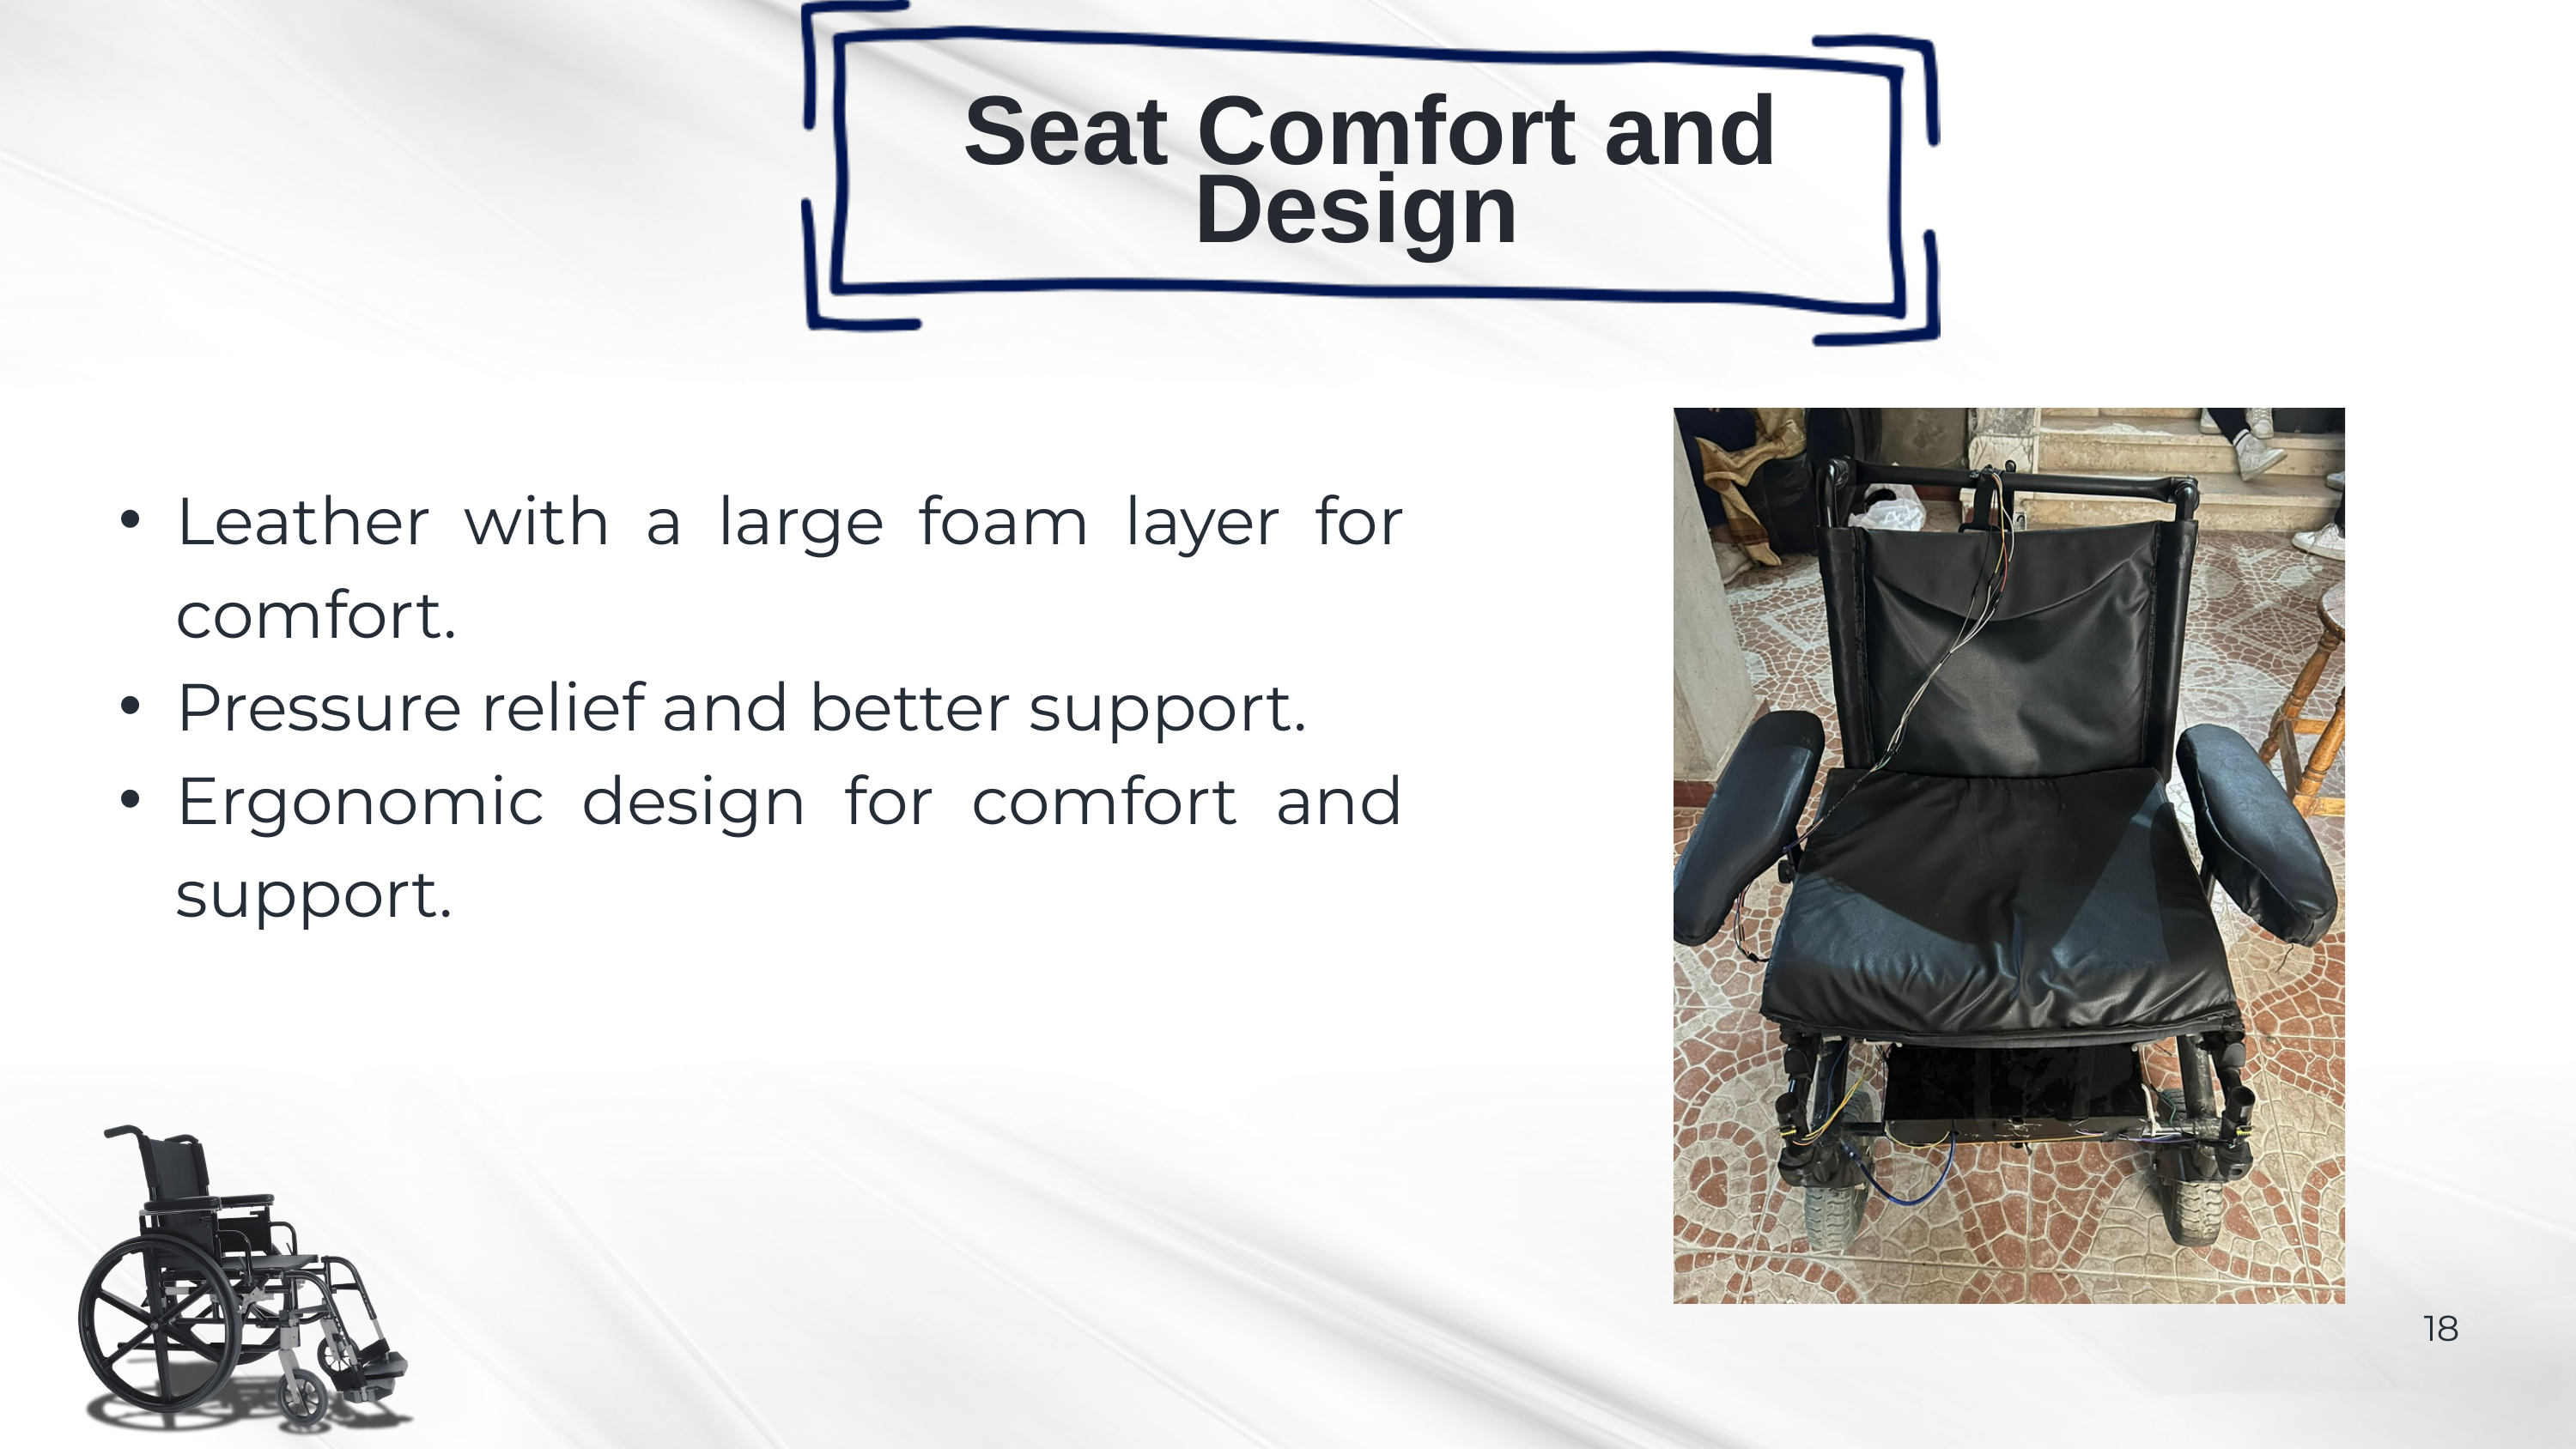

Seat Comfort and Design

Leather with a large foam layer for comfort.
Pressure relief and better support.
Ergonomic design for comfort and support.

18